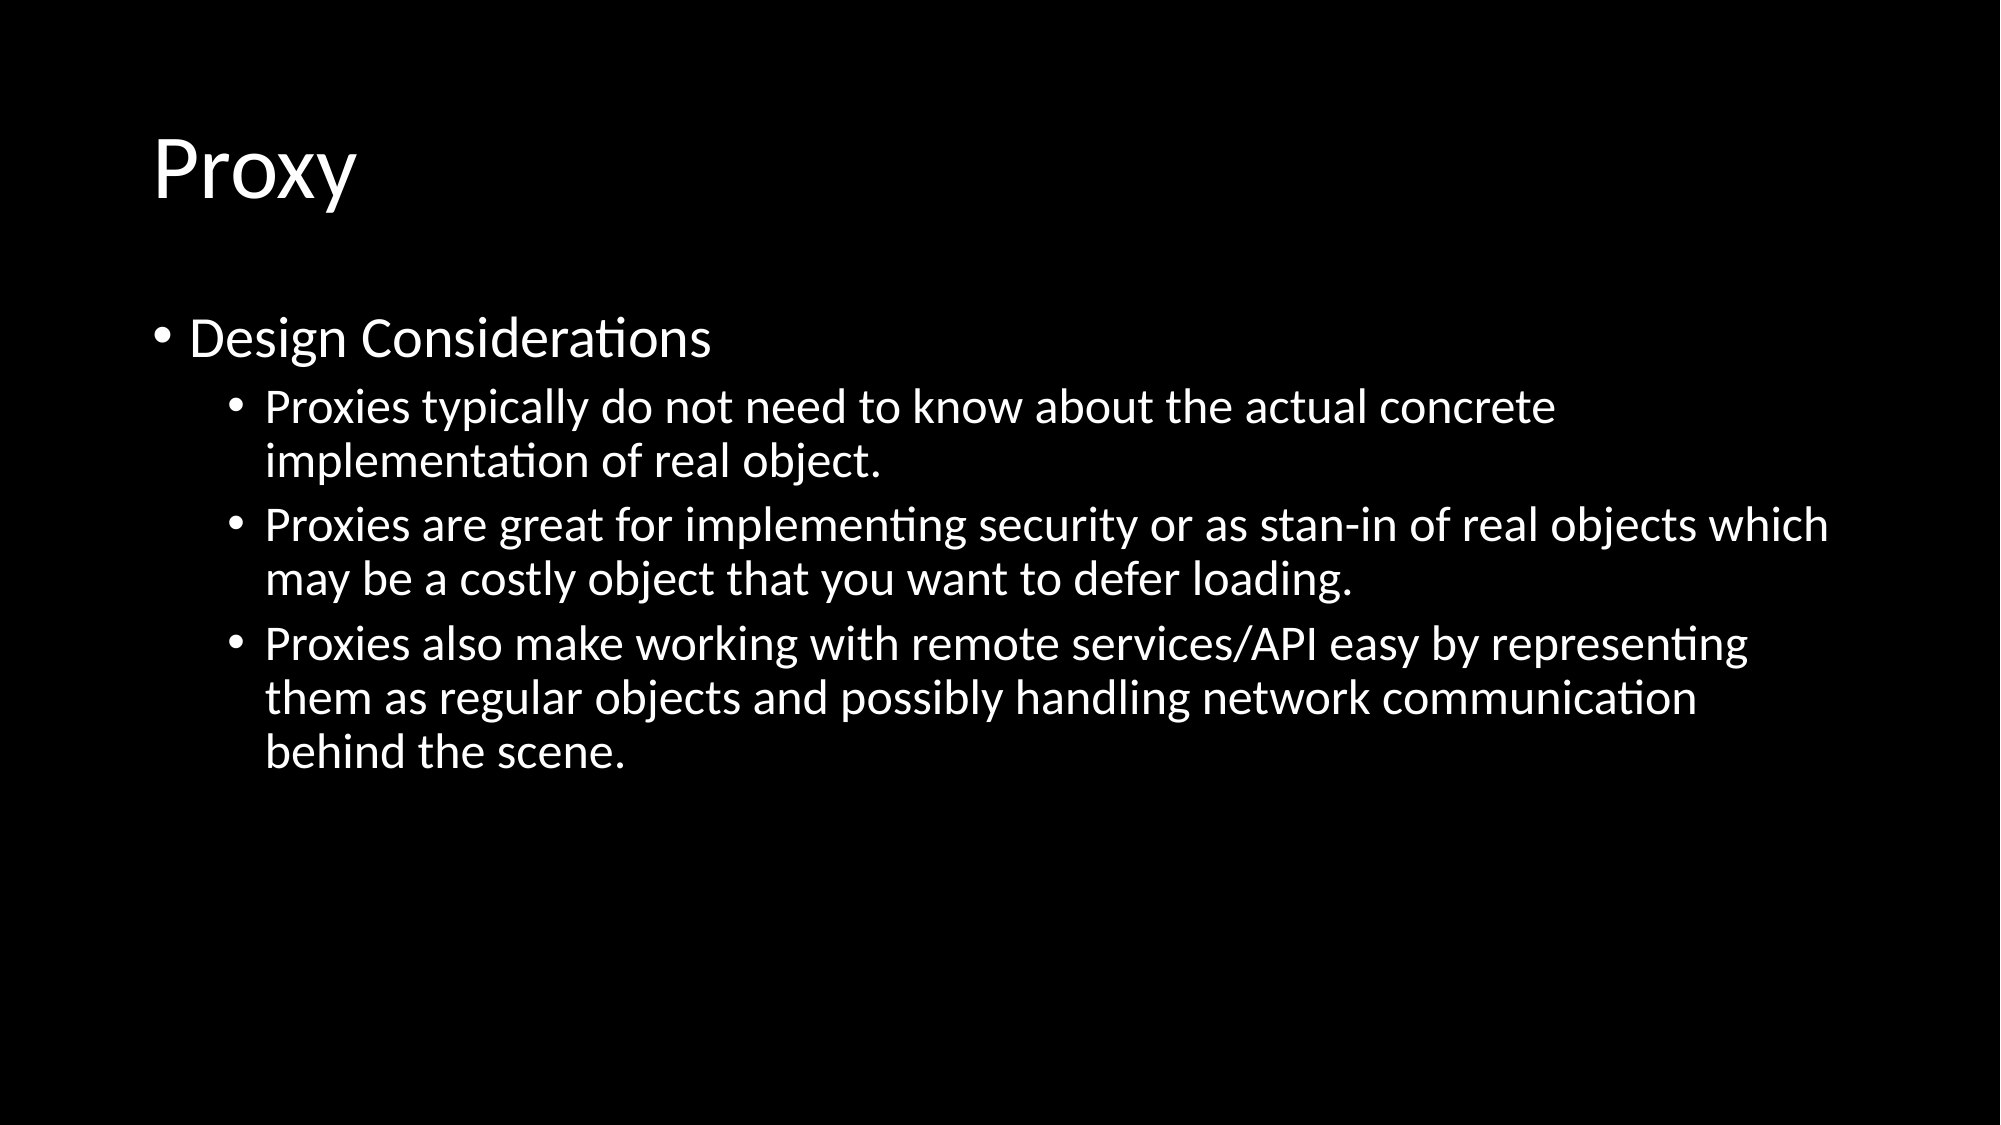

# Proxy
Design Considerations
Proxies typically do not need to know about the actual concrete implementation of real object.
Proxies are great for implementing security or as stan-in of real objects which may be a costly object that you want to defer loading.
Proxies also make working with remote services/API easy by representing them as regular objects and possibly handling network communication behind the scene.